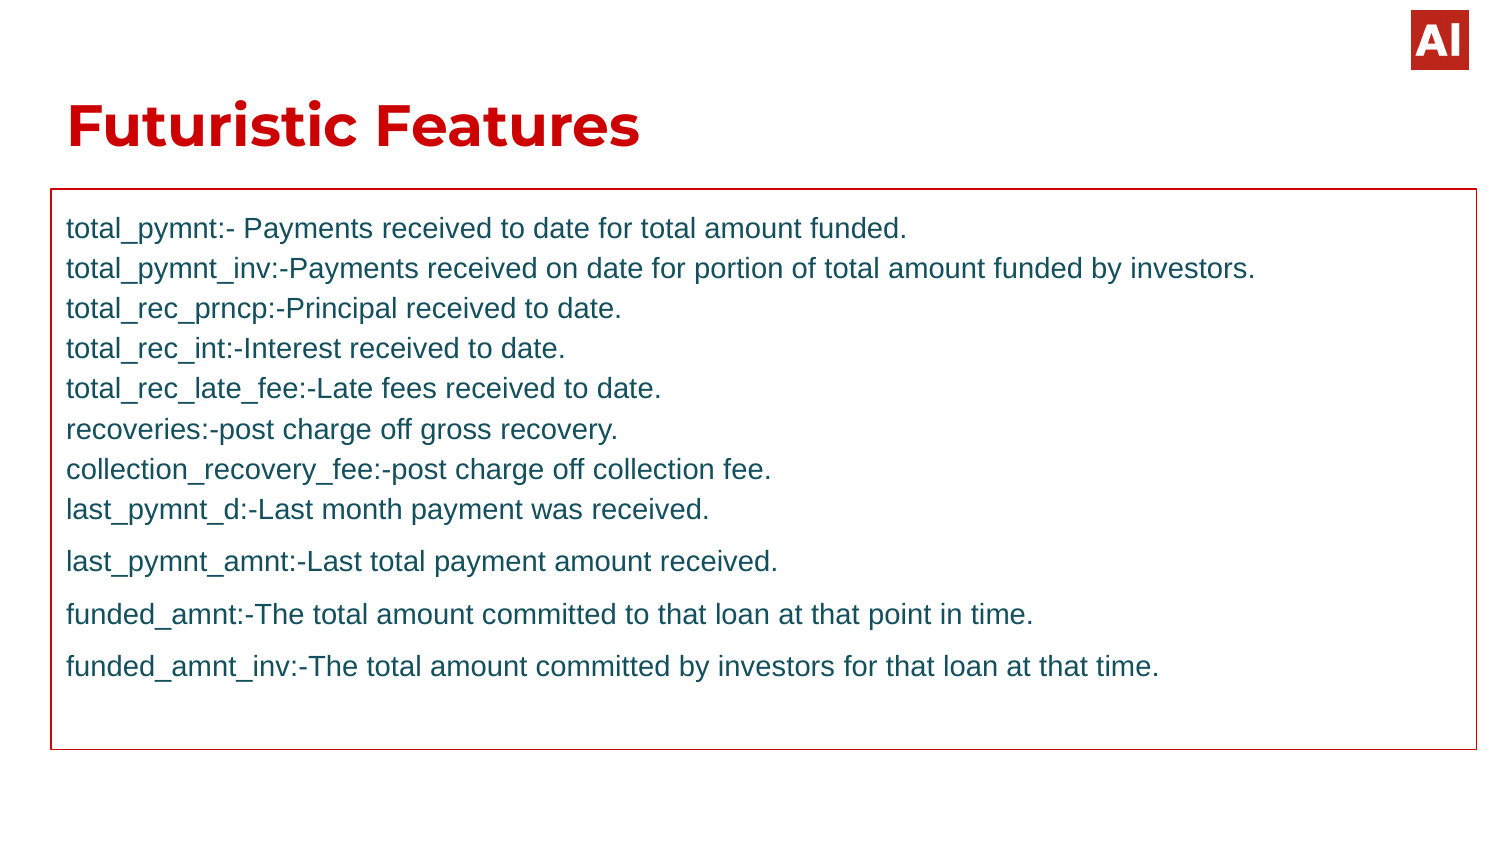

# Futuristic Features
total_pymnt:- Payments received to date for total amount funded.
total_pymnt_inv:-Payments received on date for portion of total amount funded by investors.
total_rec_prncp:-Principal received to date.
total_rec_int:-Interest received to date.
total_rec_late_fee:-Late fees received to date.
recoveries:-post charge off gross recovery.
collection_recovery_fee:-post charge off collection fee.
last_pymnt_d:-Last month payment was received.
last_pymnt_amnt:-Last total payment amount received.
funded_amnt:-The total amount committed to that loan at that point in time.
funded_amnt_inv:-The total amount committed by investors for that loan at that time.